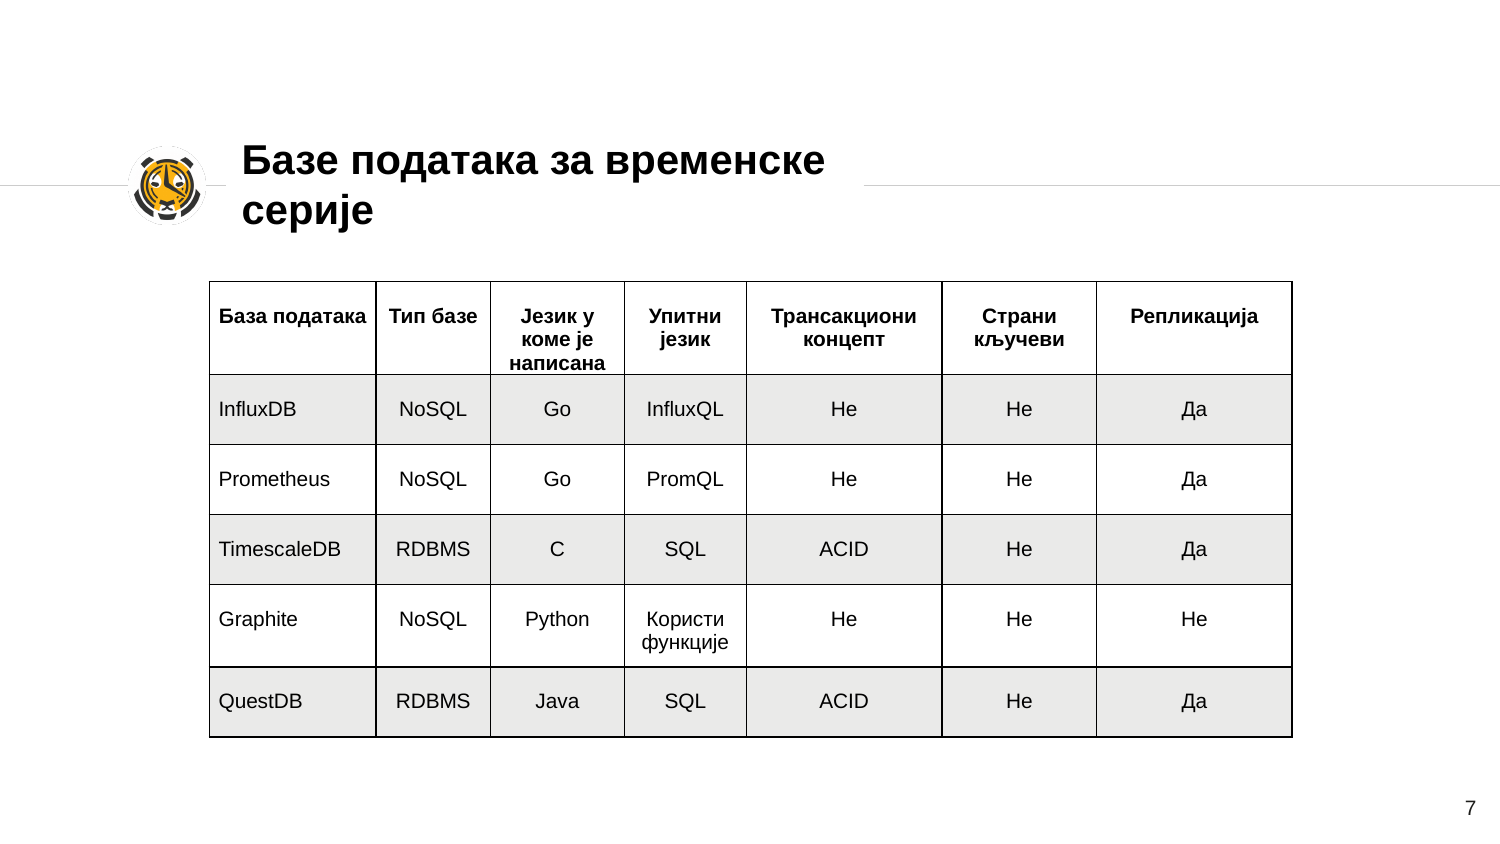

# Базе података за временске серије
| База података | Тип базе | Језик у коме је написана | Упитни језик | Трансакциони концепт | Страни кључеви | Репликација |
| --- | --- | --- | --- | --- | --- | --- |
| InfluxDB | NoSQL | Go | InfluxQL | Не | Не | Да |
| Prometheus | NoSQL | Go | PromQL | Не | Не | Да |
| TimescaleDB | RDBMS | C | SQL | ACID | Не | Да |
| Graphite | NoSQL | Python | Користи функције | Не | Не | Не |
| QuestDB | RDBMS | Java | SQL | ACID | Не | Да |
7